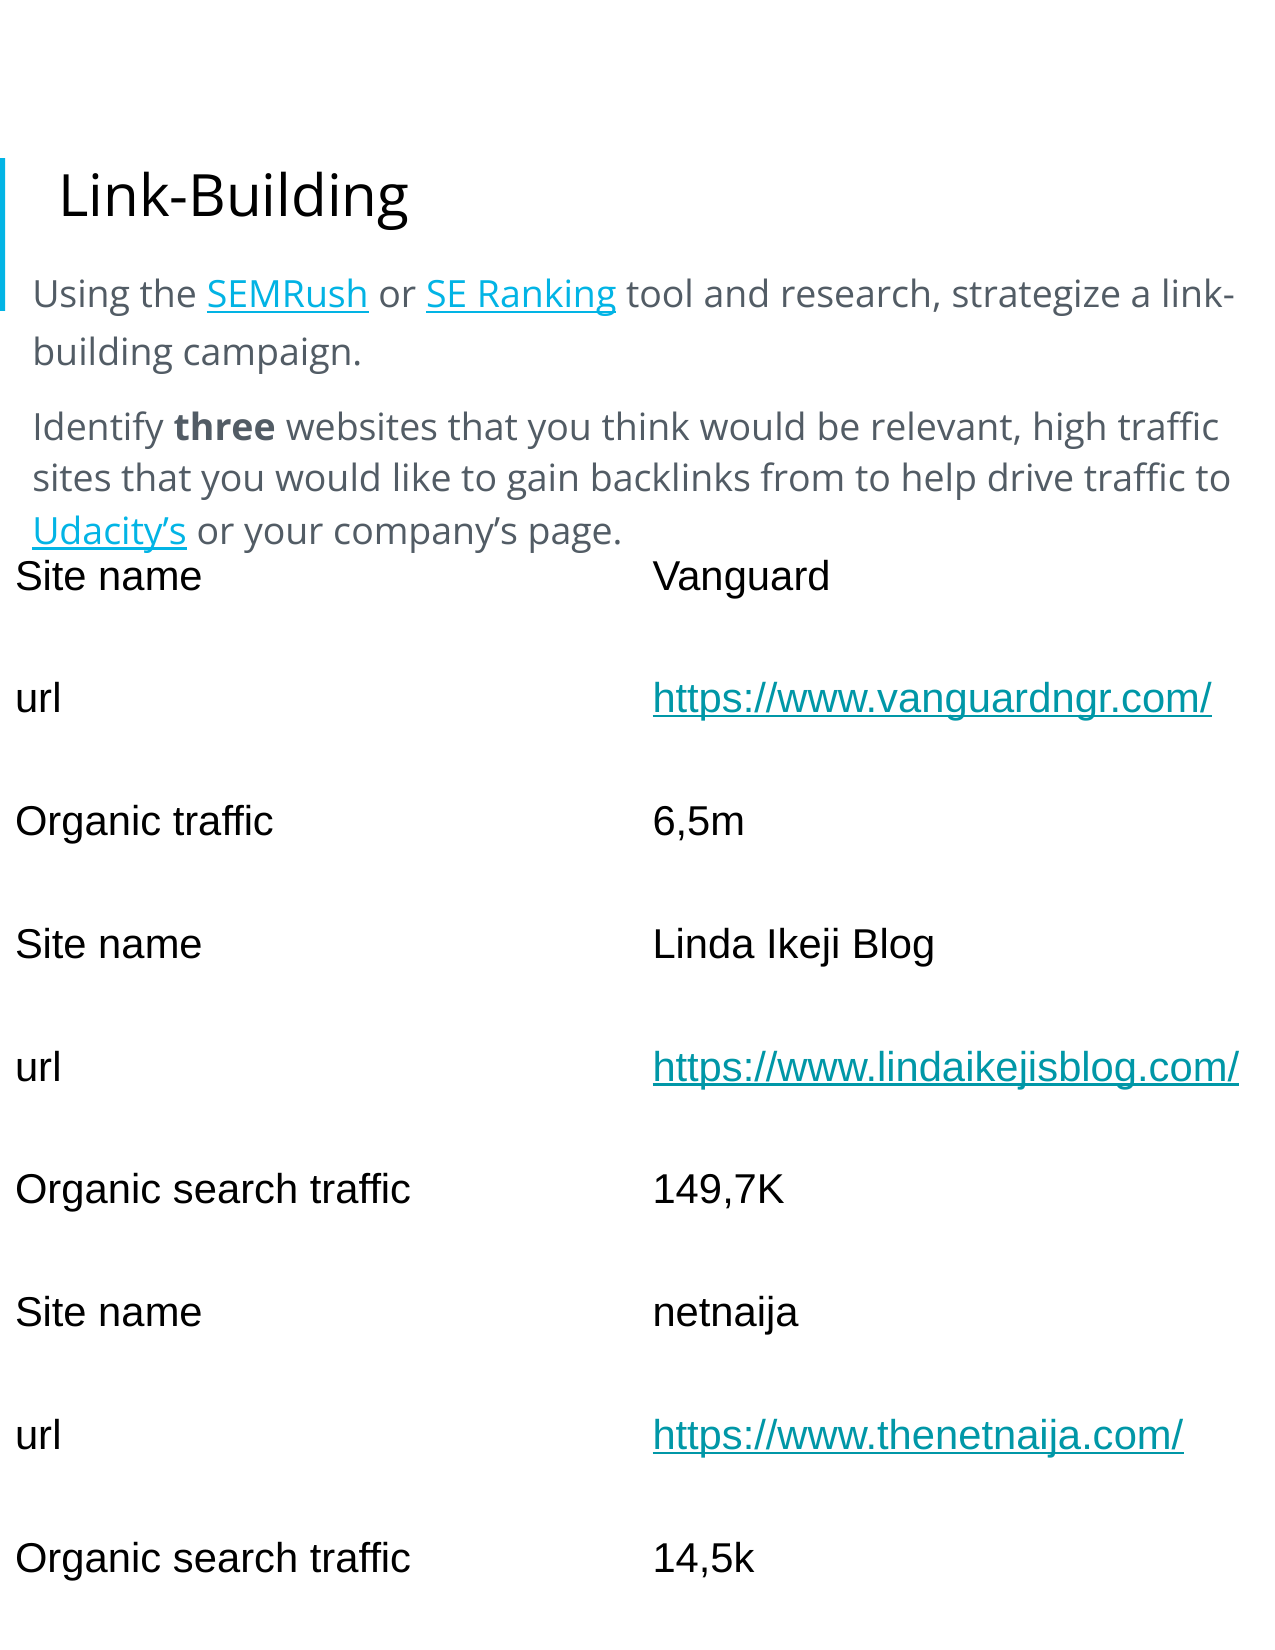

# Link-Building
Using the SEMRush or SE Ranking tool and research, strategize a link-building campaign.
Identify three websites that you think would be relevant, high traffic sites that you would like to gain backlinks from to help drive traffic to Udacity’s or your company’s page.

| Site name | Vanguard |
| --- | --- |
| url | https://www.vanguardngr.com/ |
| Organic traffic | 6,5m |
| Site name | Linda Ikeji Blog |
| url | https://www.lindaikejisblog.com/ |
| Organic search traffic | 149,7K |
| Site name | netnaija |
| url | https://www.thenetnaija.com/ |
| Organic search traffic | 14,5k |